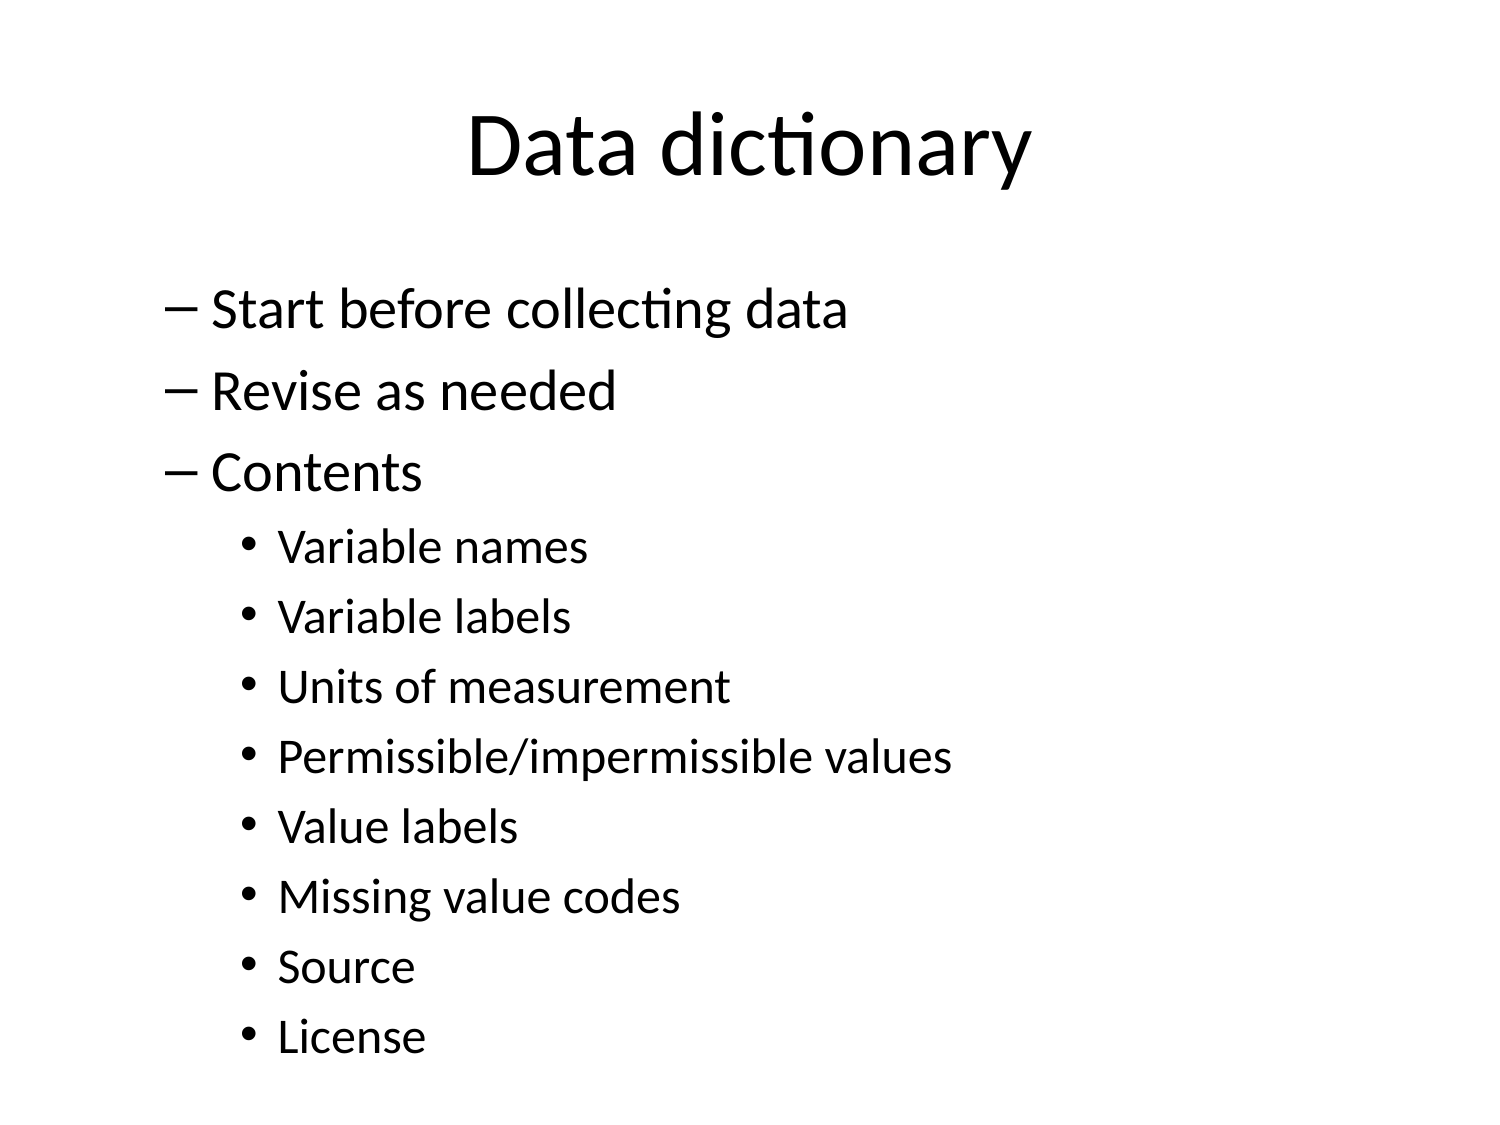

# Data dictionary
Start before collecting data
Revise as needed
Contents
Variable names
Variable labels
Units of measurement
Permissible/impermissible values
Value labels
Missing value codes
Source
License